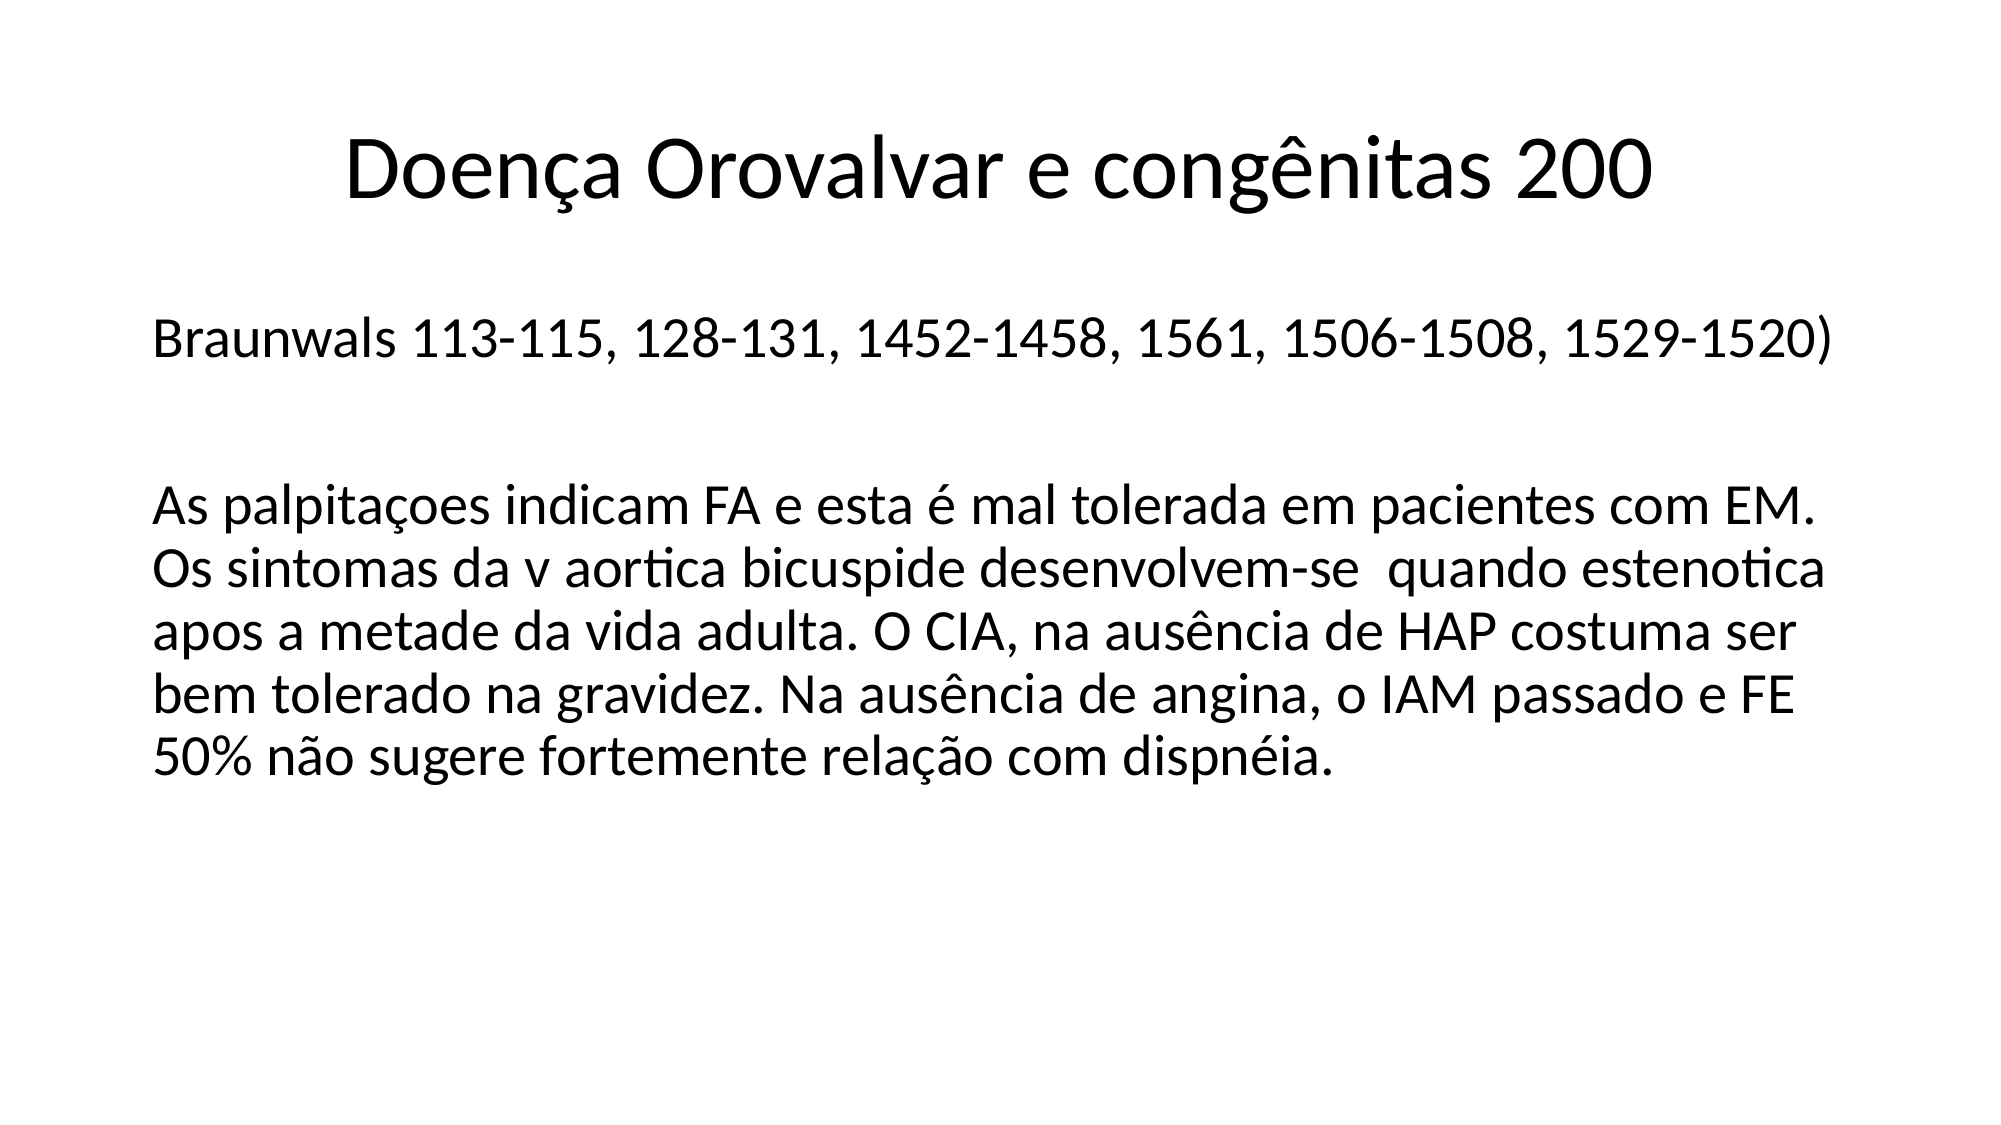

# Doença Orovalvar e congênitas 200
Braunwals 113-115, 128-131, 1452-1458, 1561, 1506-1508, 1529-1520)

As palpitaçoes indicam FA e esta é mal tolerada em pacientes com EM. Os sintomas da v aortica bicuspide desenvolvem-se  quando estenotica apos a metade da vida adulta. O CIA, na ausência de HAP costuma ser bem tolerado na gravidez. Na ausência de angina, o IAM passado e FE 50% não sugere fortemente relação com dispnéia.